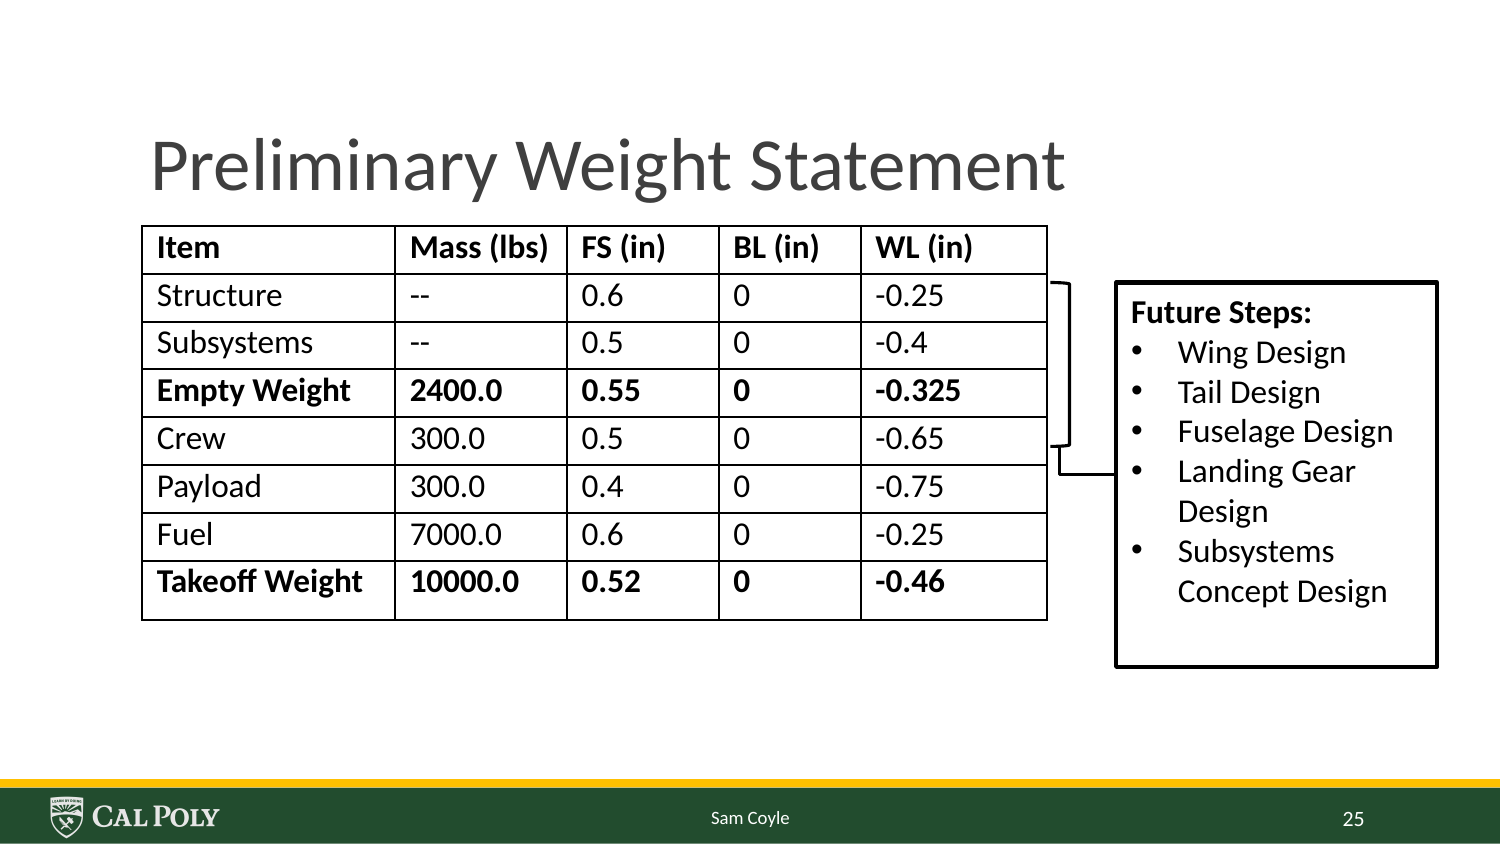

# Preliminary Weight Statement

| Item​ | Mass (lbs)​ | FS (in)​ | BL (in)​ | WL (in)​ |
| --- | --- | --- | --- | --- |
| Structure​ | ​-- | ​0.6 | ​0 | -0.25 |
| Subsystems​ | ​-- | ​0.5 | ​0 | ​-0.4 |
| Empty Weight​ | 2400.0​ | ​0.55 | ​0 | ​-0.325 |
| Crew​ | 300.0​ | ​0.5 | ​0 | ​-0.65 |
| Payload​ | 300.0​ | 0.4 | 0 | ​-0.75 |
| Fuel​ | 7000.0​ | ​0.6 | ​0 | ​-0.25 |
| Takeoff Weight​ | 10000.0​ | ​0.52 | 0 | ​-0.46 |

Future Steps:
Wing Design
Tail Design
Fuselage Design
Landing Gear Design
Subsystems Concept Design
Sam Coyle
25